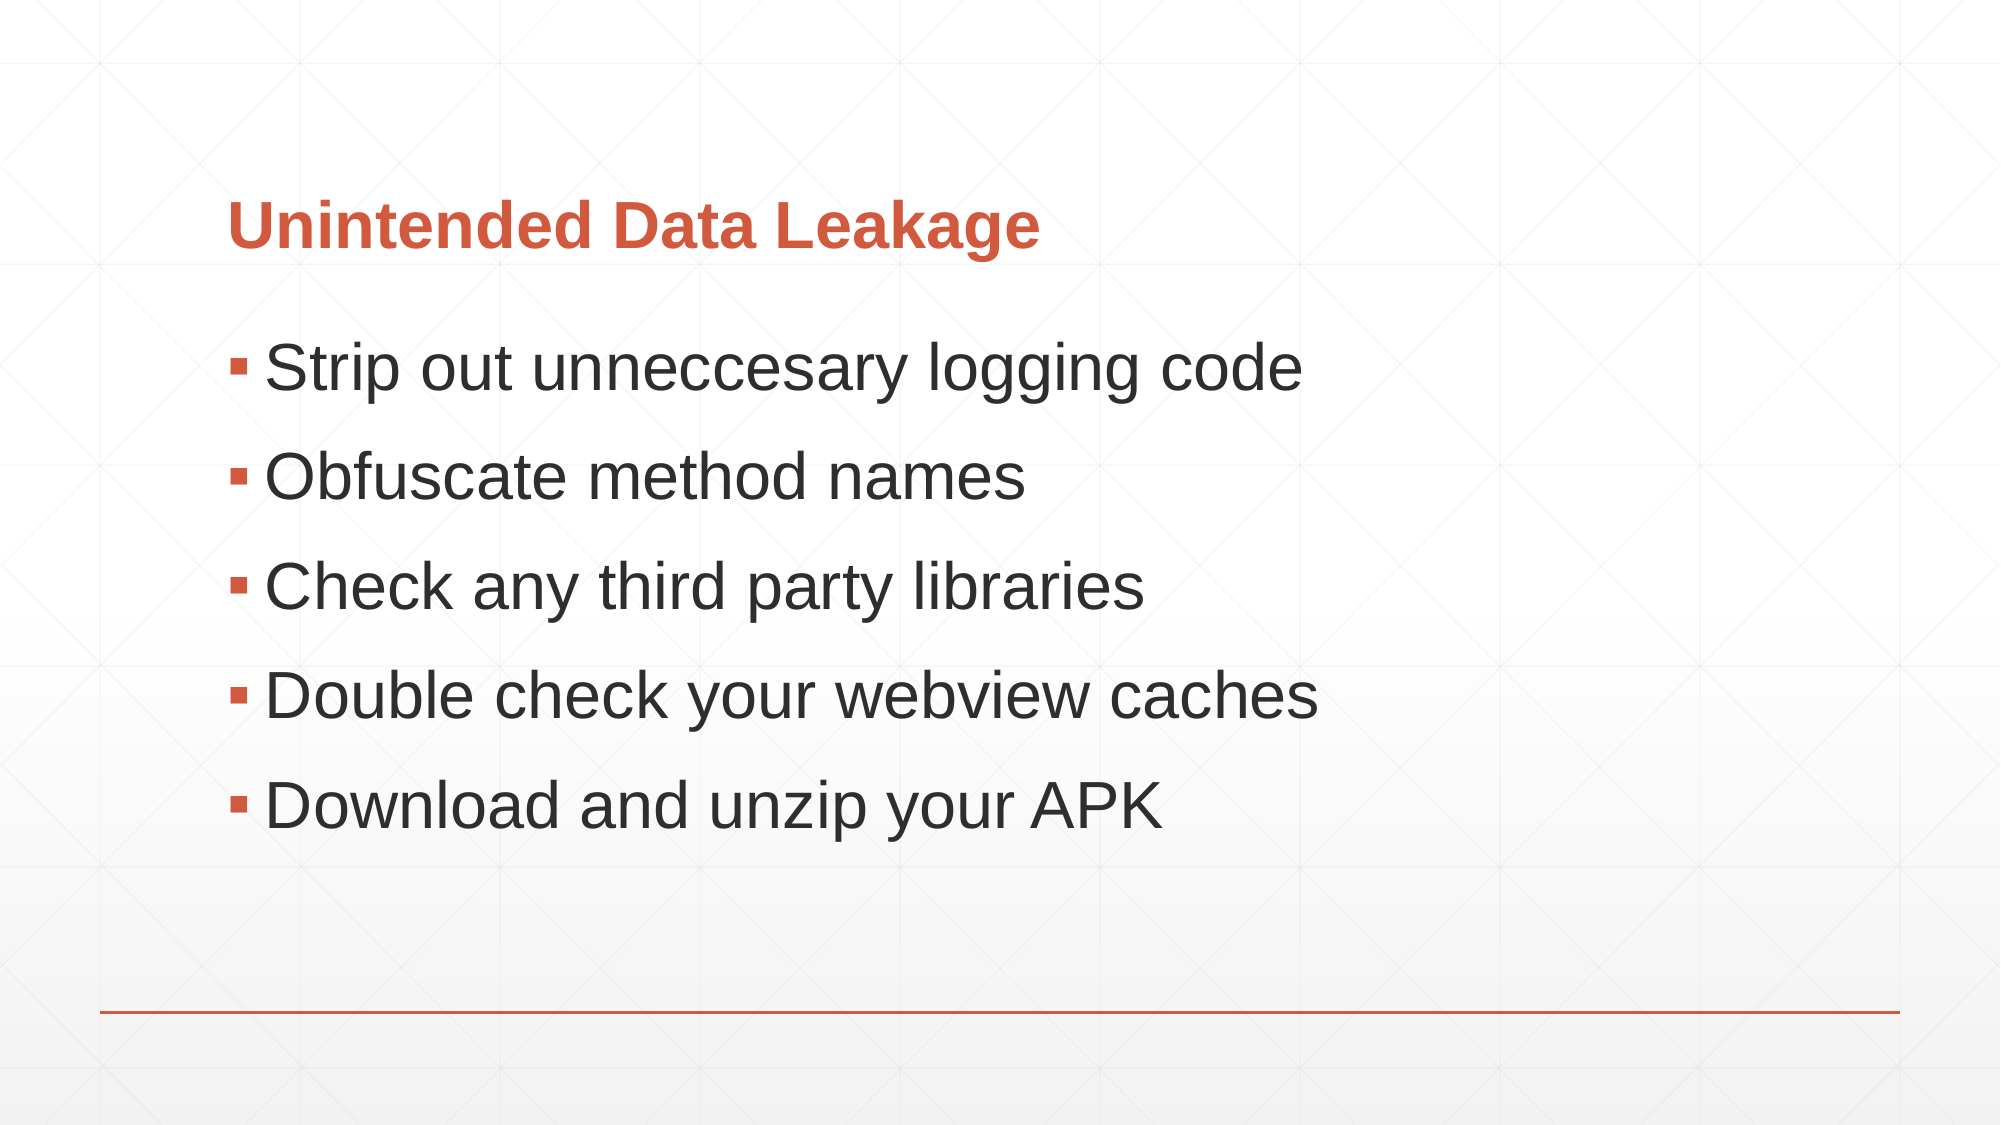

# Unintended Data Leakage
Strip out unneccesary logging code
Obfuscate method names
Check any third party libraries
Double check your webview caches
Download and unzip your APK